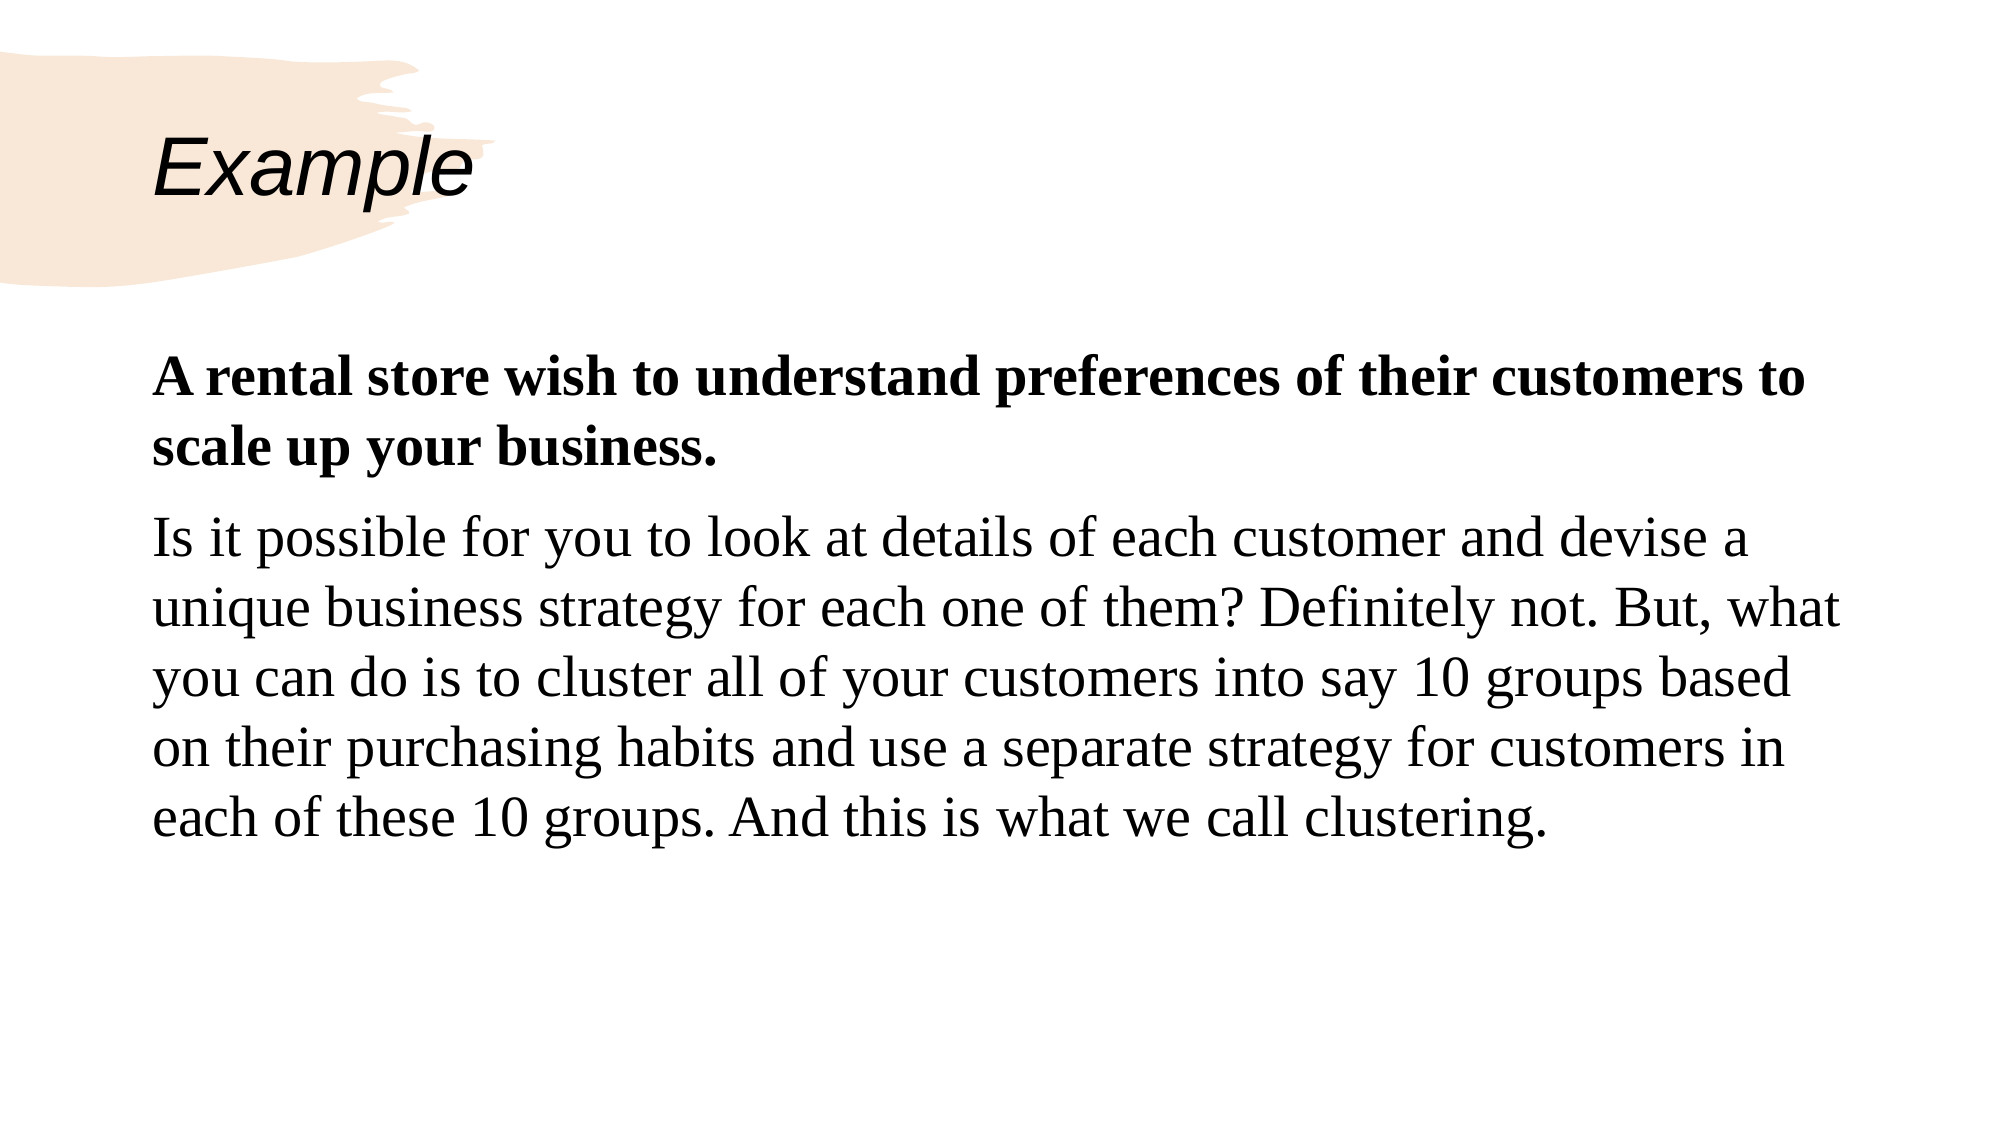

# Example
A rental store wish to understand preferences of their customers to scale up your business.
Is it possible for you to look at details of each customer and devise a unique business strategy for each one of them? Definitely not. But, what you can do is to cluster all of your customers into say 10 groups based on their purchasing habits and use a separate strategy for customers in each of these 10 groups. And this is what we call clustering.